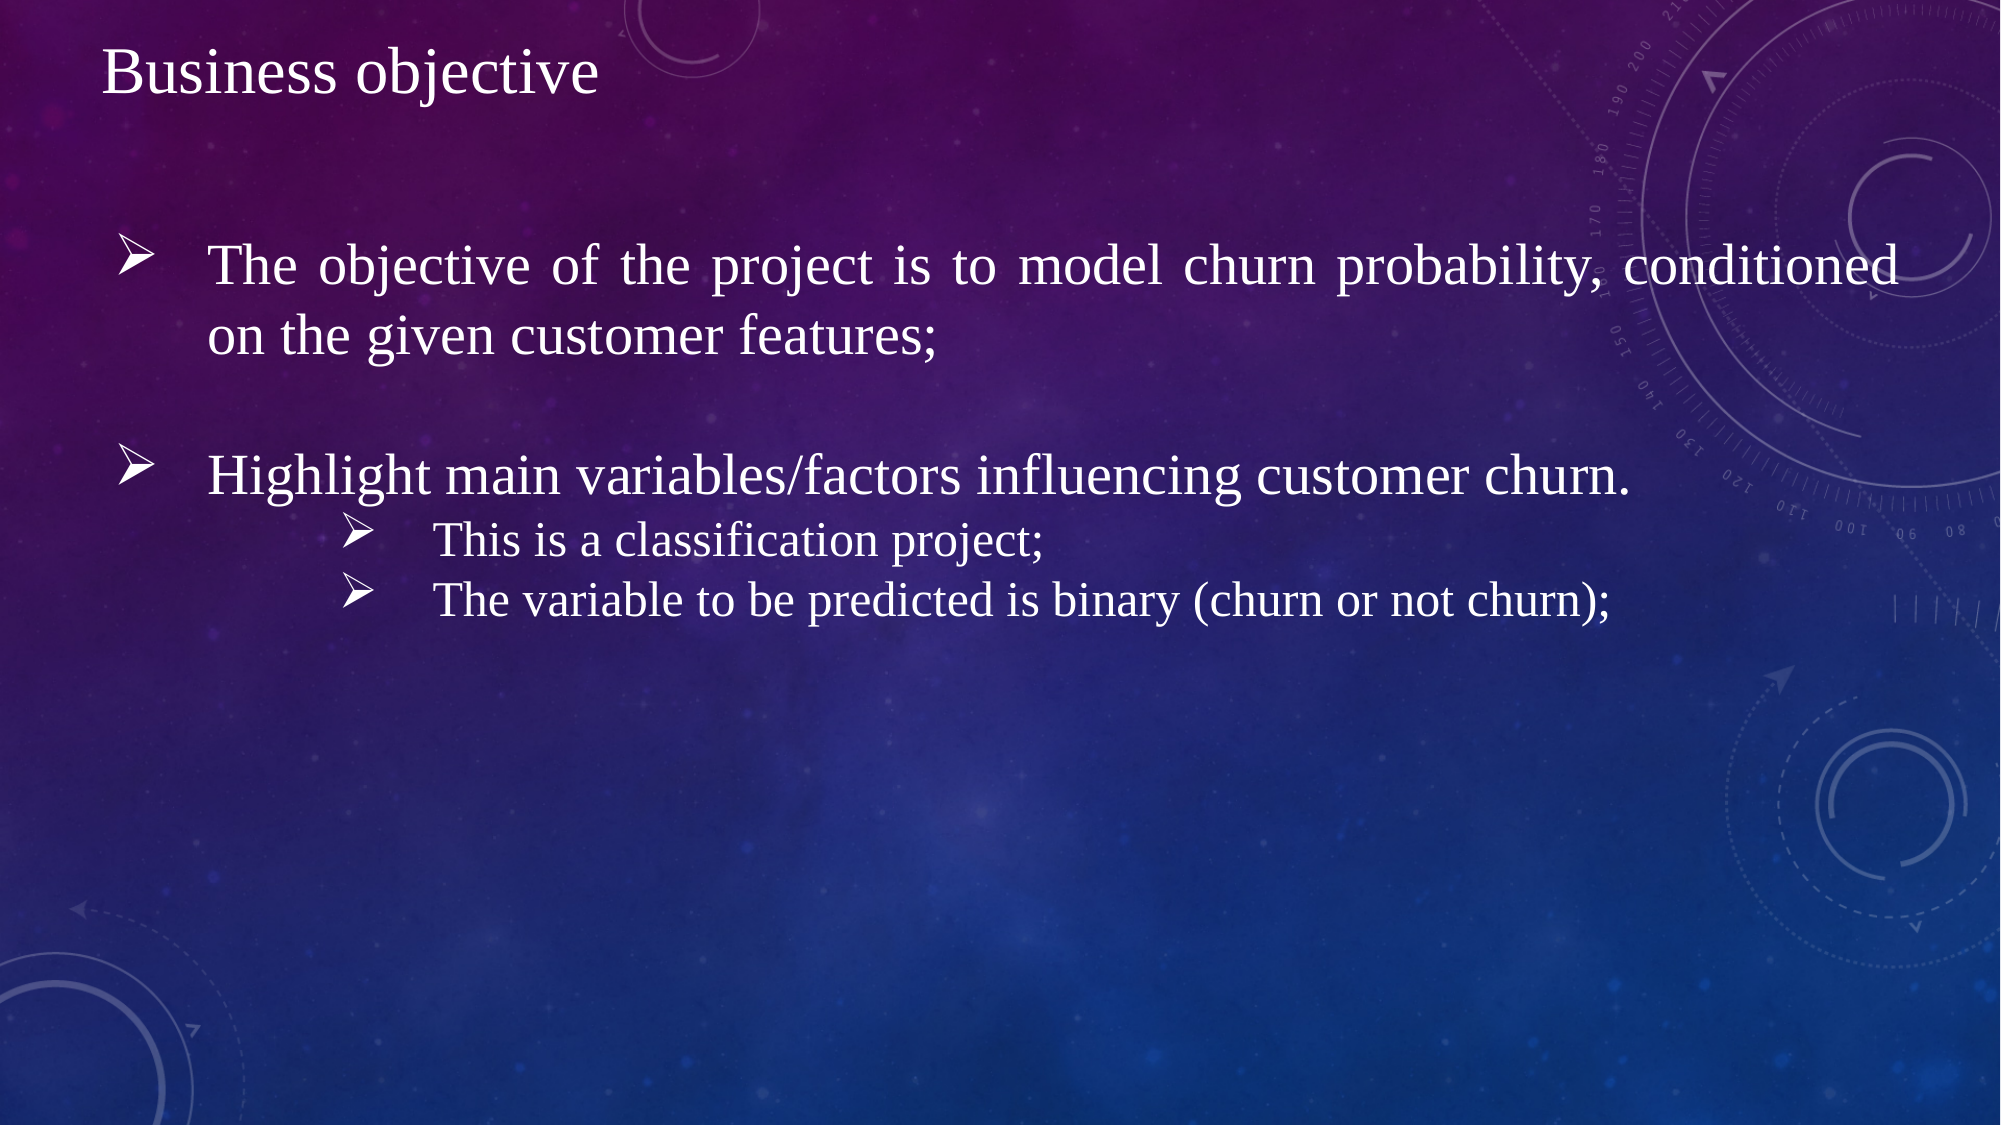

Business objective
The objective of the project is to model churn probability, conditioned on the given customer features;

Highlight main variables/factors influencing customer churn.
This is a classification project;
The variable to be predicted is binary (churn or not churn);